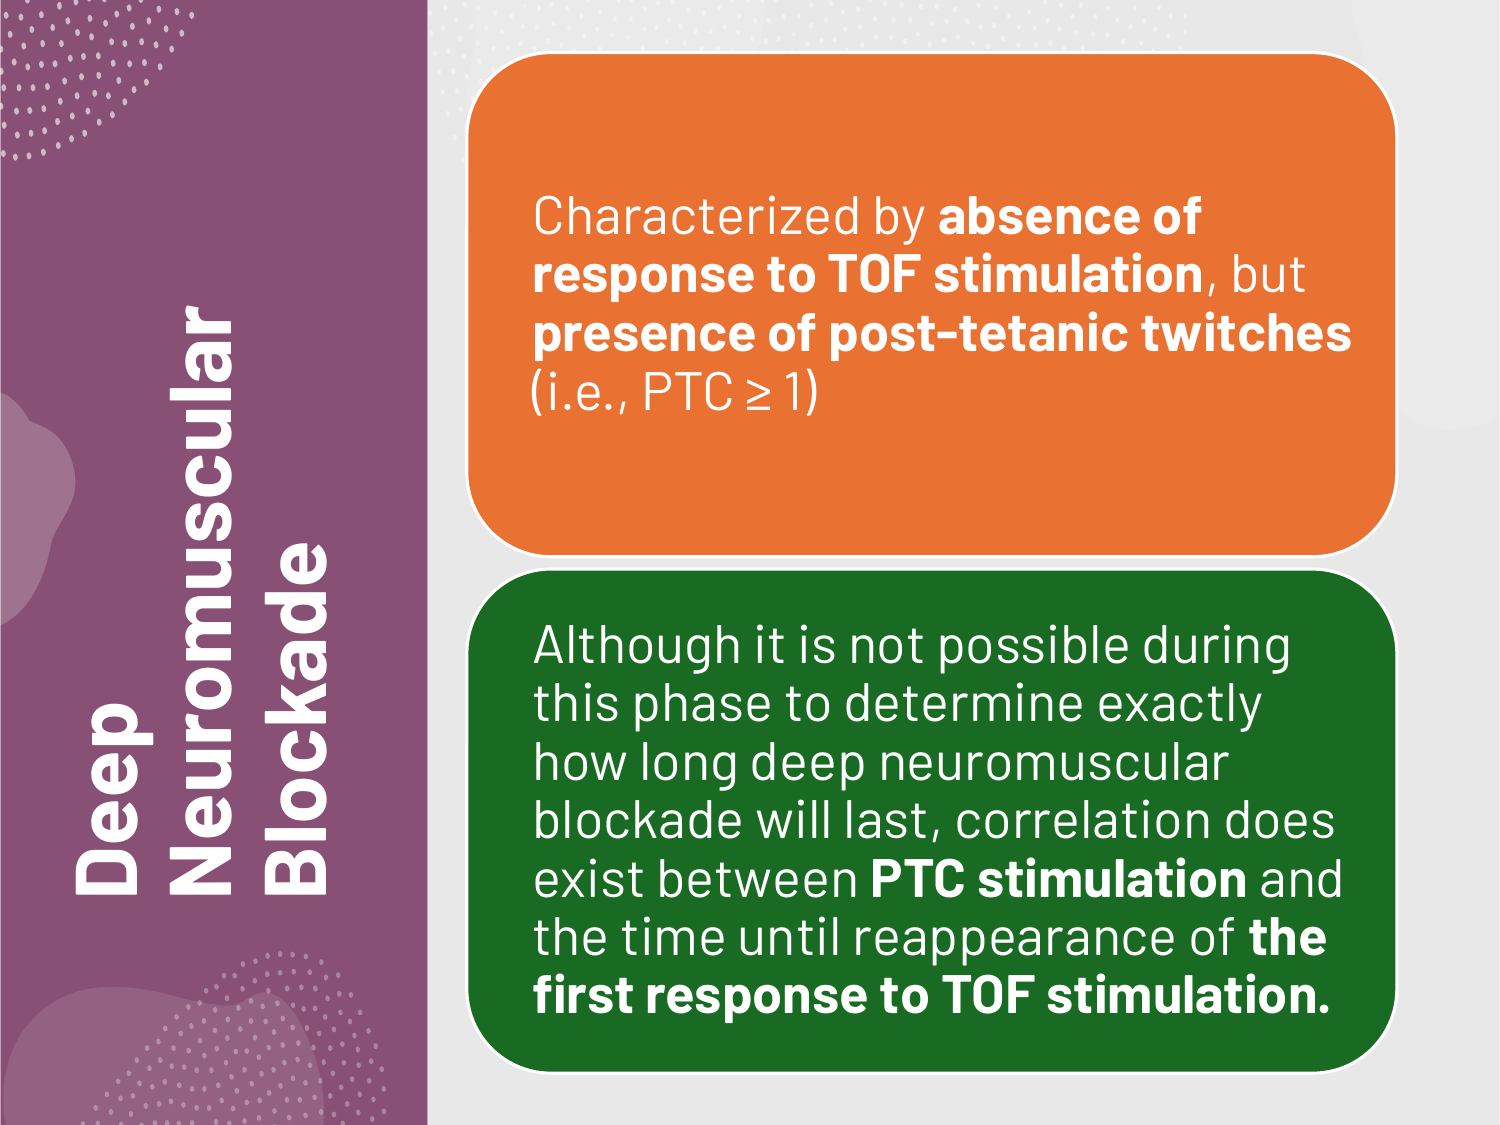

Characterized by absence of response to TOF stimulation, but presence of post-tetanic twitches (i.e., PTC ≥ 1)
Although it is not possible during this phase to determine exactly how long deep neuromuscular blockade will last, correlation does exist between PTC stimulation and the time until reappearance of the first response to TOF stimulation.
# Deep Neuromuscular Blockade